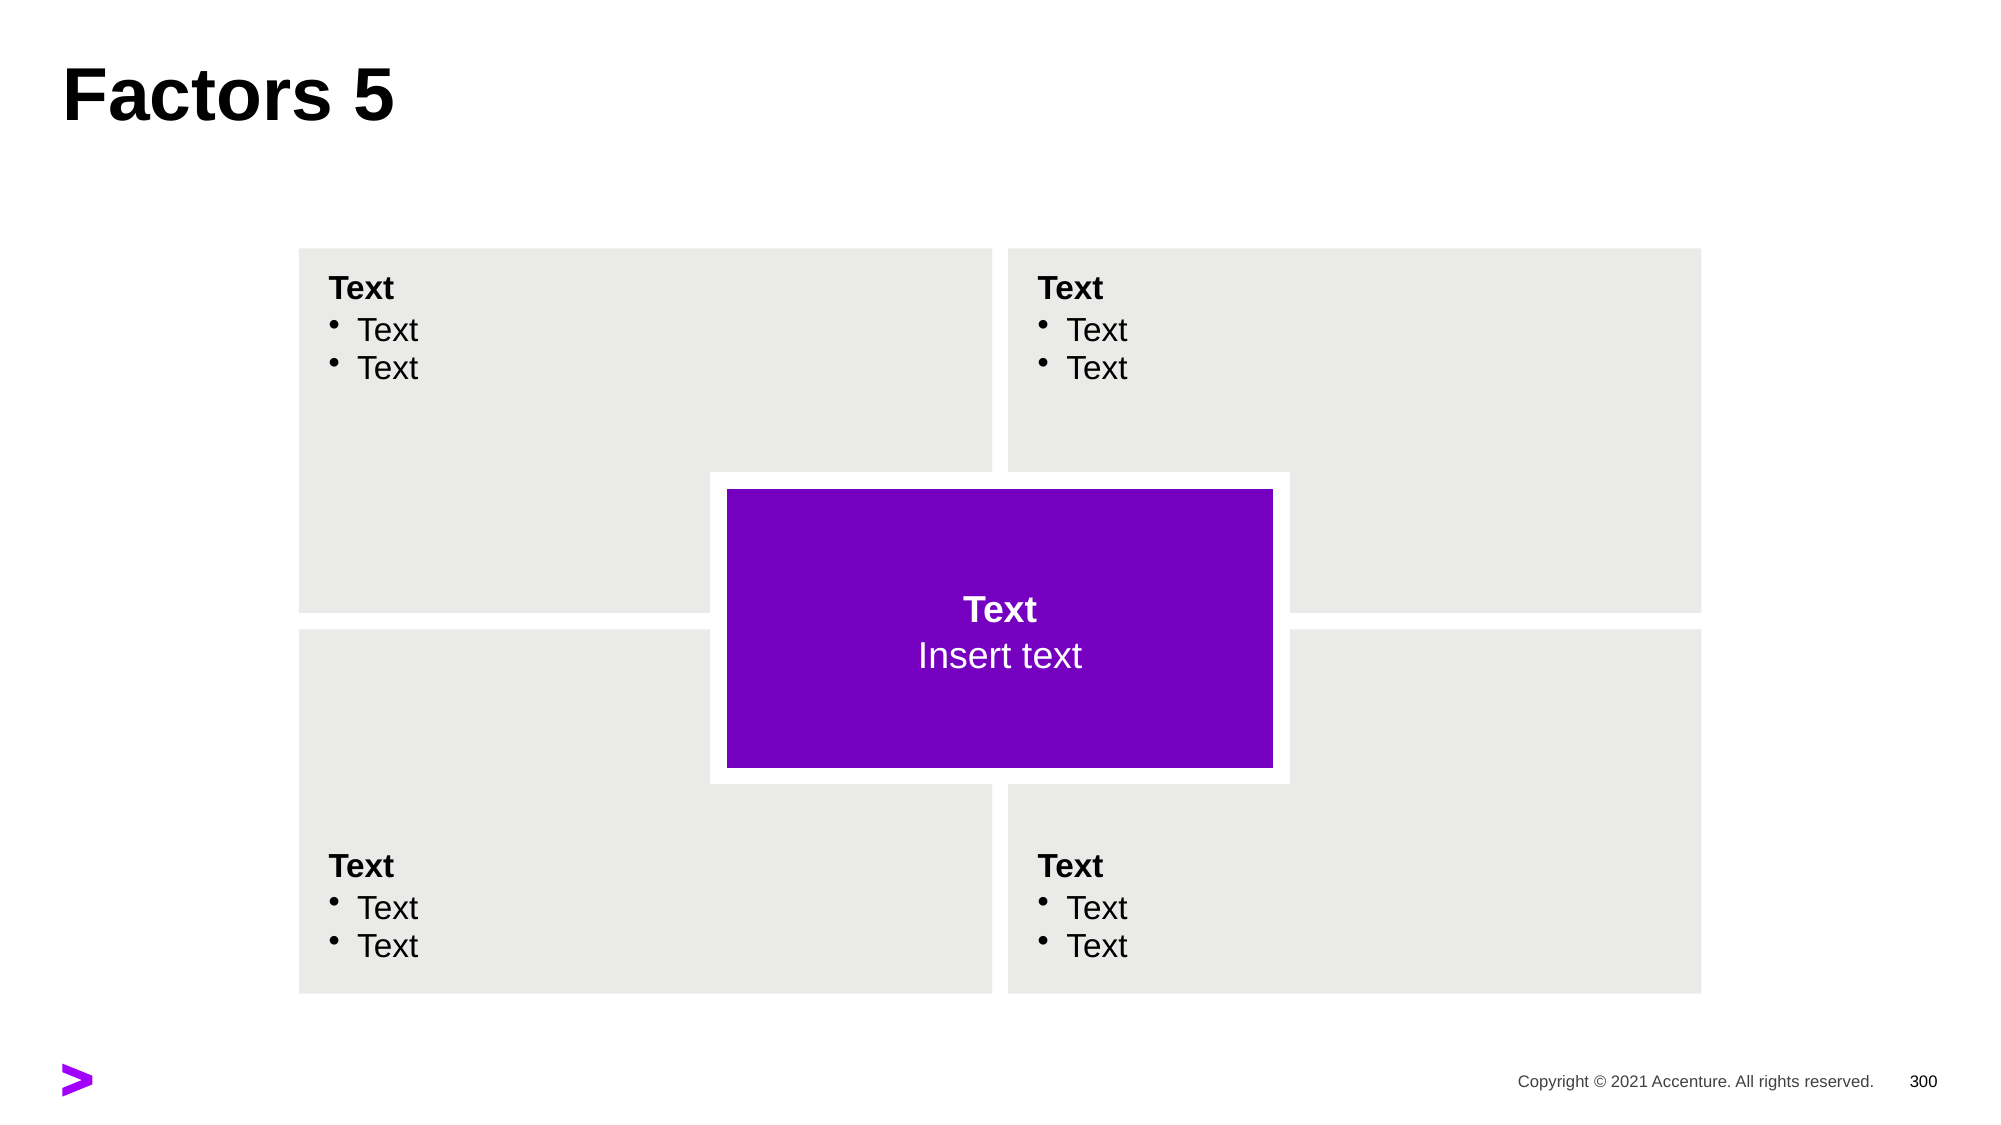

# Factors 5
Text
Text
Text
Text
Text
Text
Text
Insert text
Text
Text
Text
Text
Text
Text
Copyright © 2021 Accenture. All rights reserved.
300